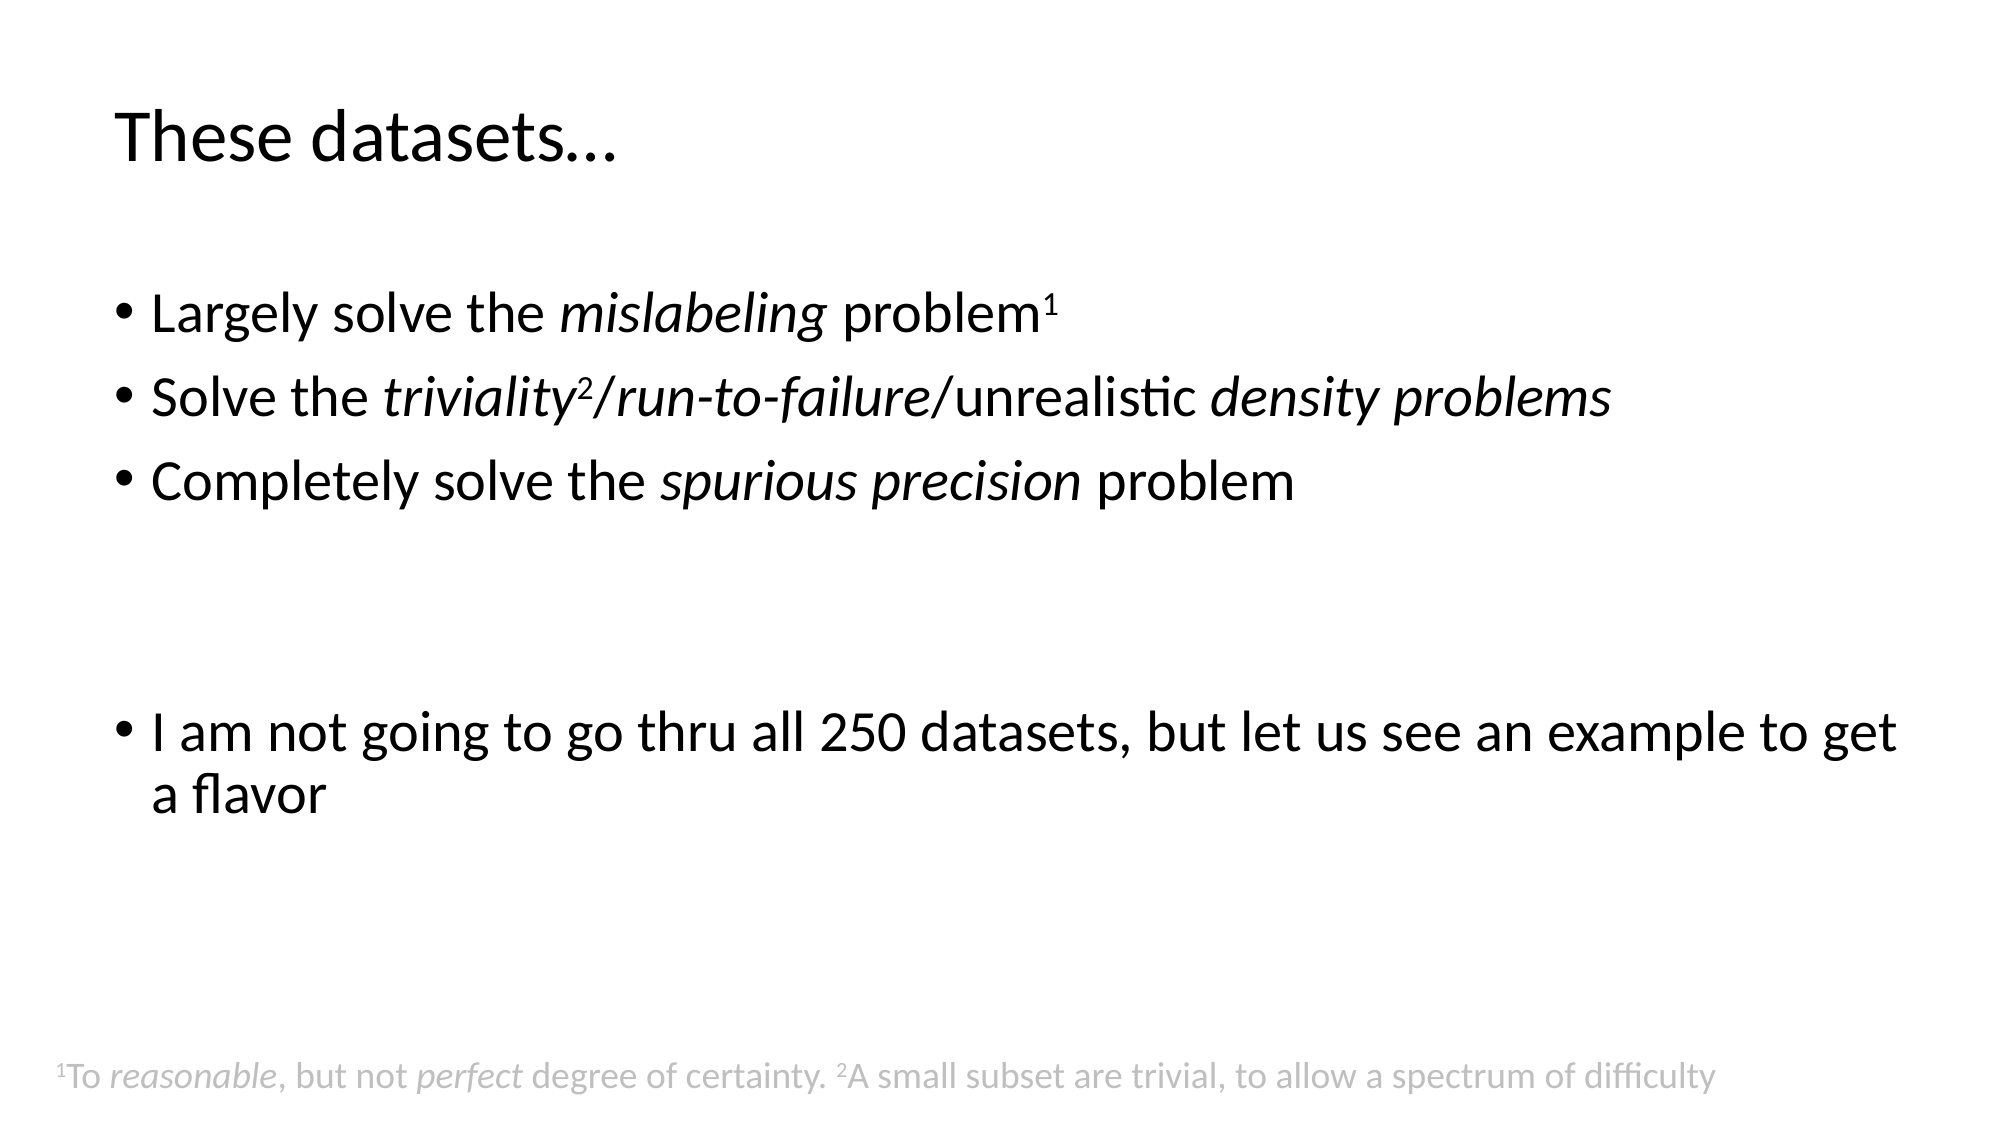

These datasets…

Largely solve the mislabeling problem1
Solve the triviality2/run-to-failure/unrealistic density problems
Completely solve the spurious precision problem

I am not going to go thru all 250 datasets, but let us see an example to get a flavor
1To reasonable, but not perfect degree of certainty. 2A small subset are trivial, to allow a spectrum of difficulty